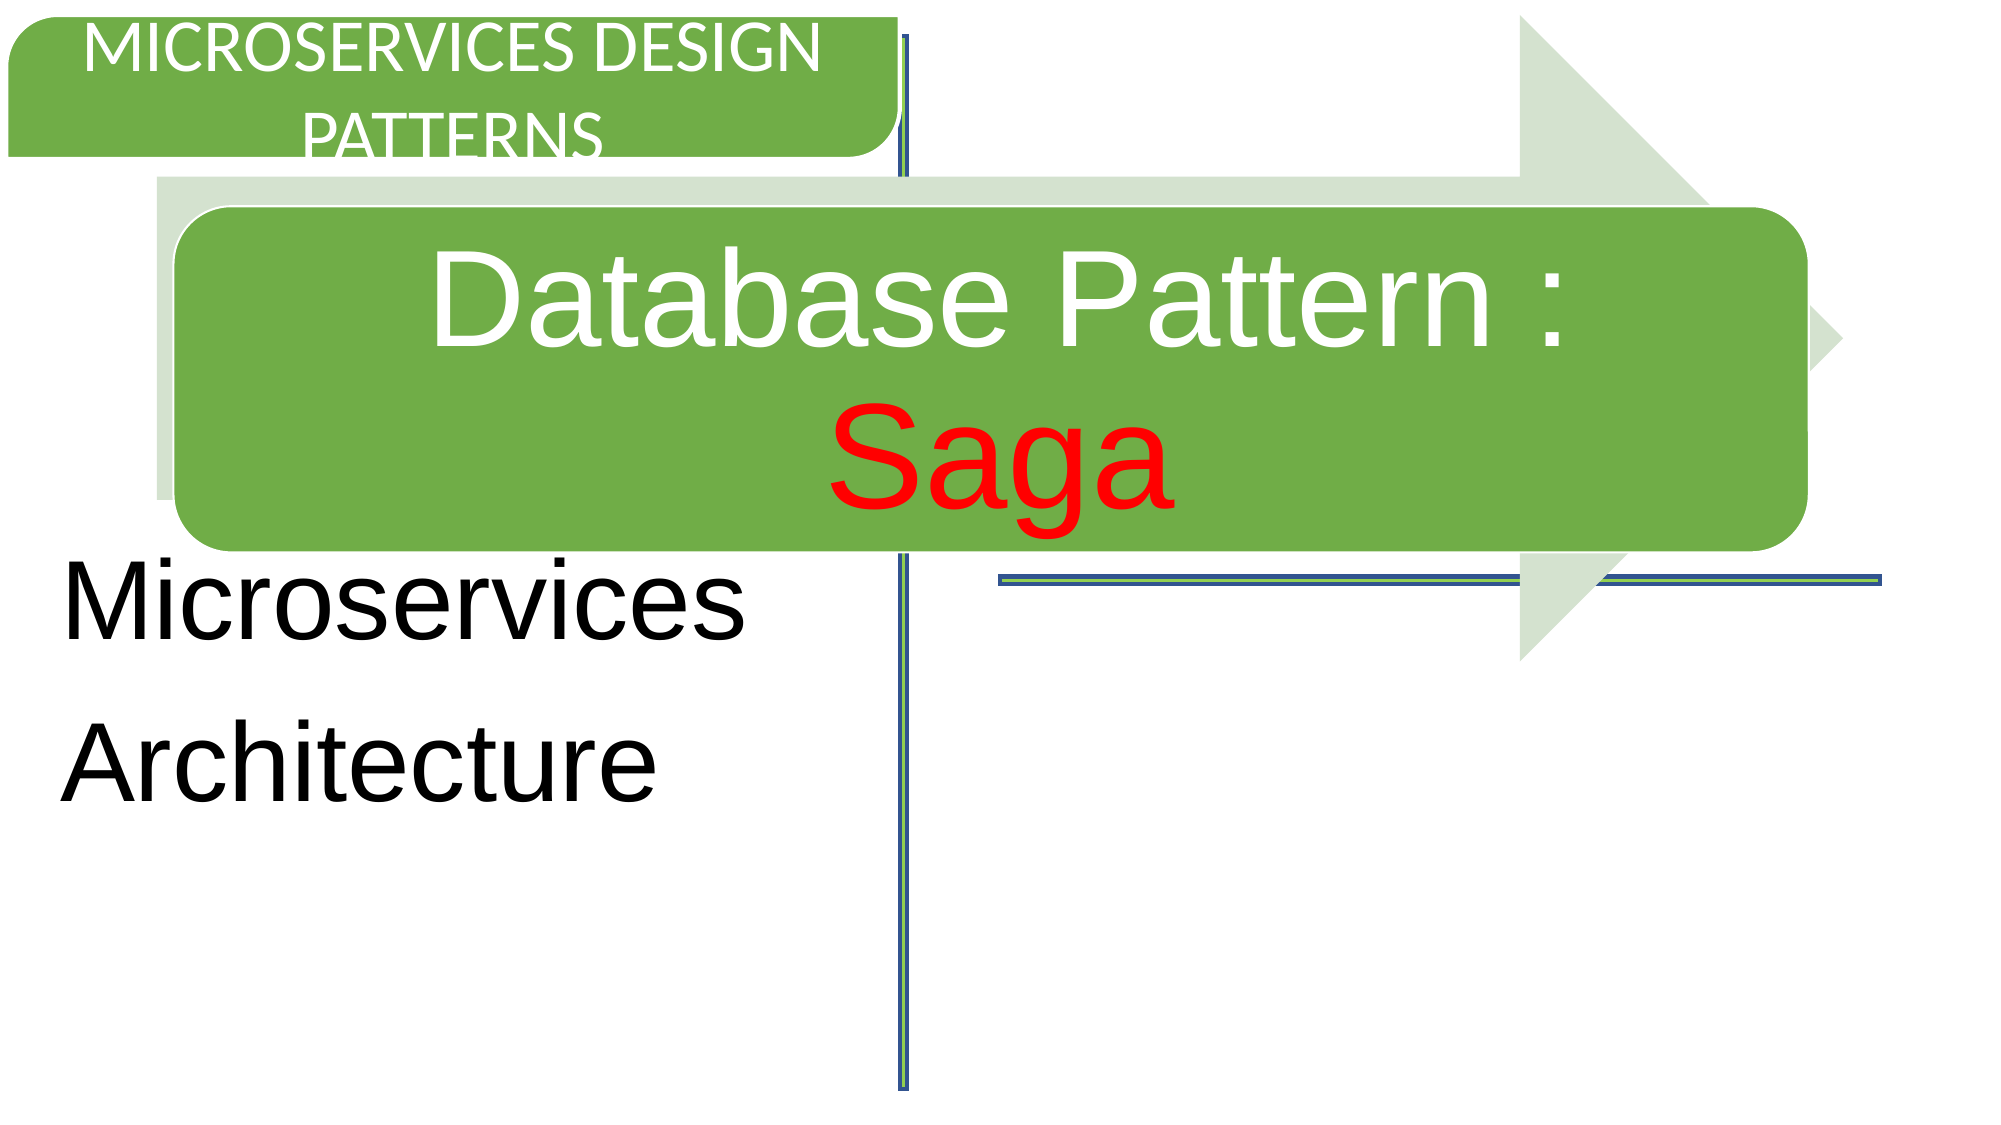

MICROSERVICES DESIGN PATTERNS
Database Pattern : Saga

Microservices
Architecture